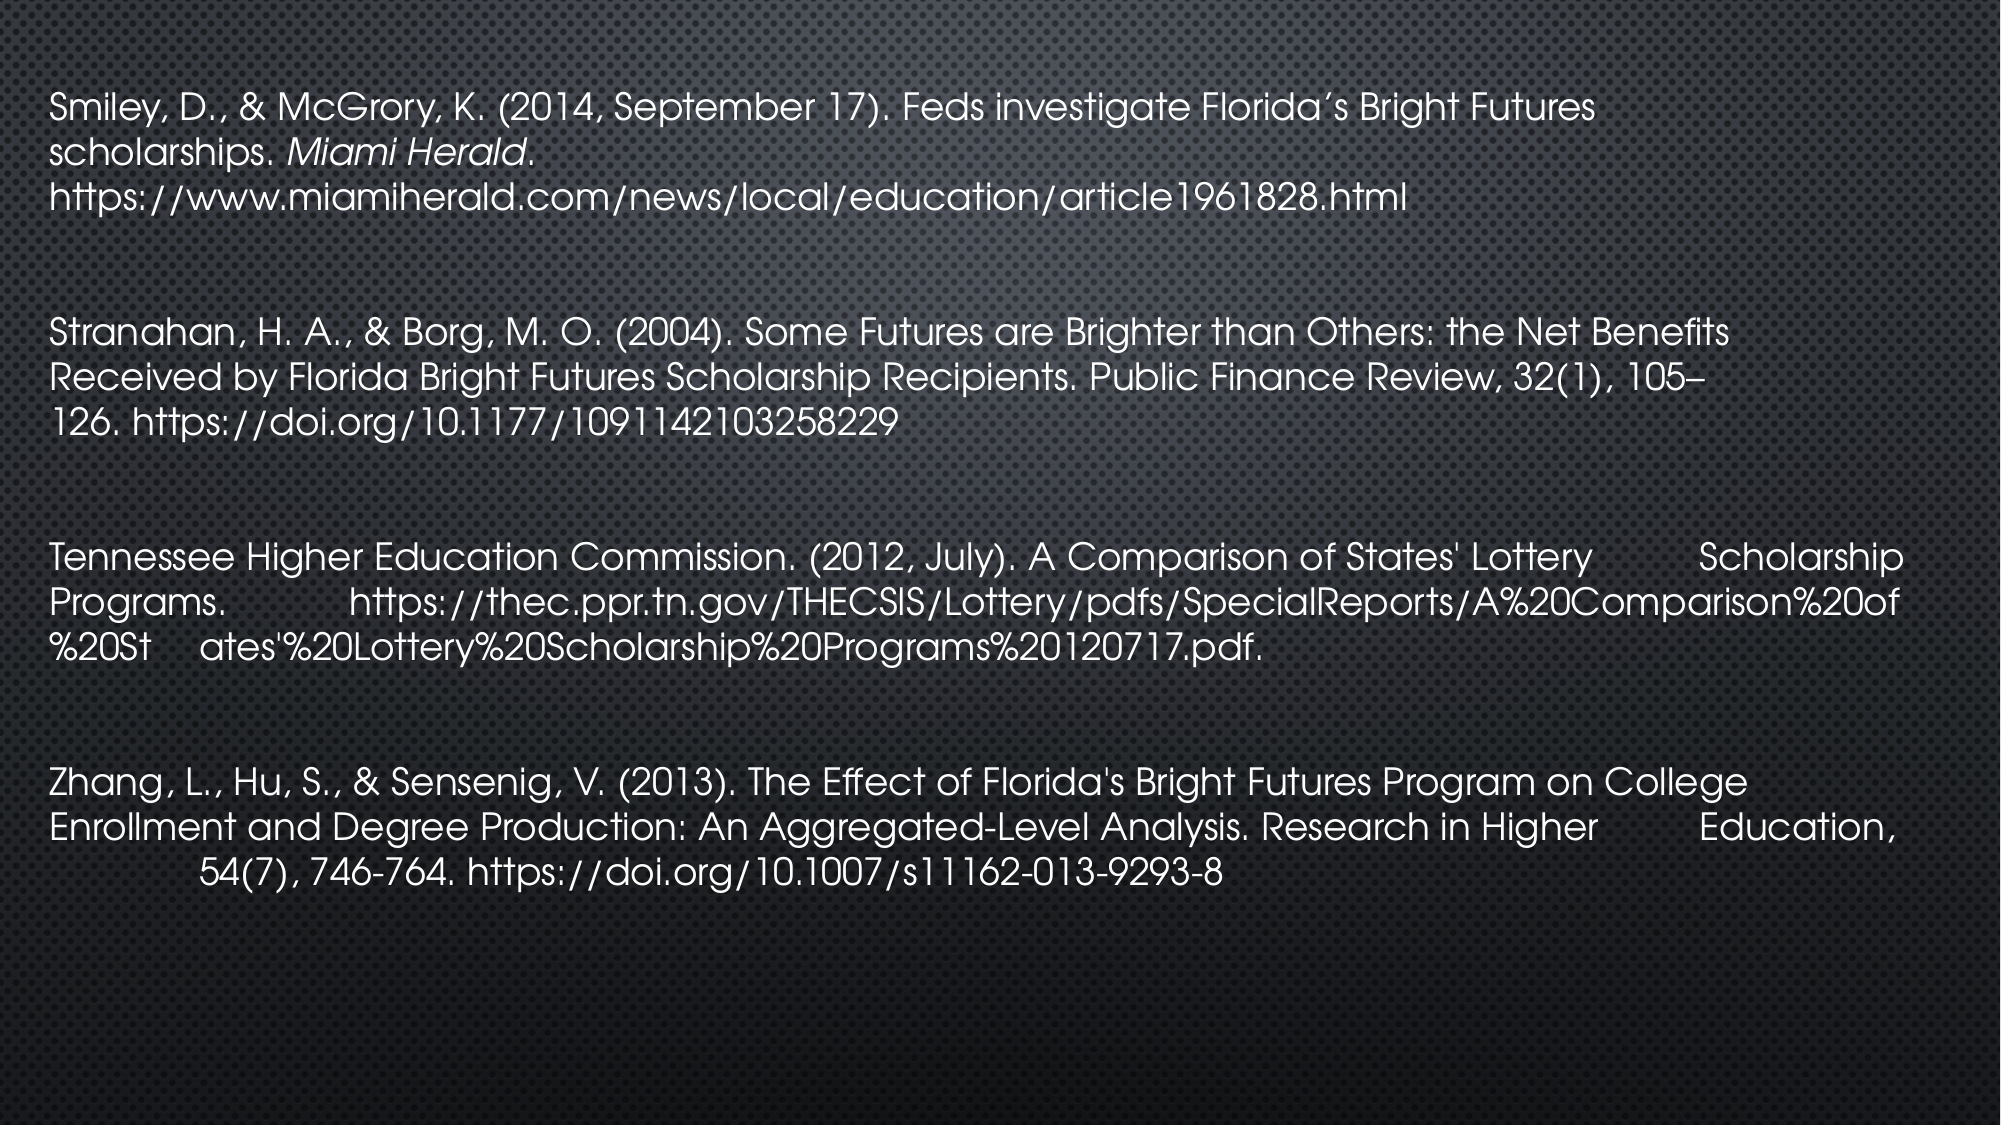

Smiley, D., & McGrory, K. (2014, September 17). Feds investigate Florida’s Bright Futures scholarships. Miami Herald. https://www.miamiherald.com/news/local/education/article1961828.html

Stranahan, H. A., & Borg, M. O. (2004). Some Futures are Brighter than Others: the Net Benefits 	Received by Florida Bright Futures Scholarship Recipients. Public Finance Review, 32(1), 105–	126. https://doi.org/10.1177/1091142103258229

Tennessee Higher Education Commission. (2012, July). A Comparison of States' Lottery 	Scholarship Programs. 	https://thec.ppr.tn.gov/THECSIS/Lottery/pdfs/SpecialReports/A%20Comparison%20of%20St	ates'%20Lottery%20Scholarship%20Programs%20120717.pdf.

Zhang, L., Hu, S., & Sensenig, V. (2013). The Effect of Florida's Bright Futures Program on College 	Enrollment and Degree Production: An Aggregated-Level Analysis. Research in Higher 	Education, 	54(7), 746-764. https://doi.org/10.1007/s11162-013-9293-8